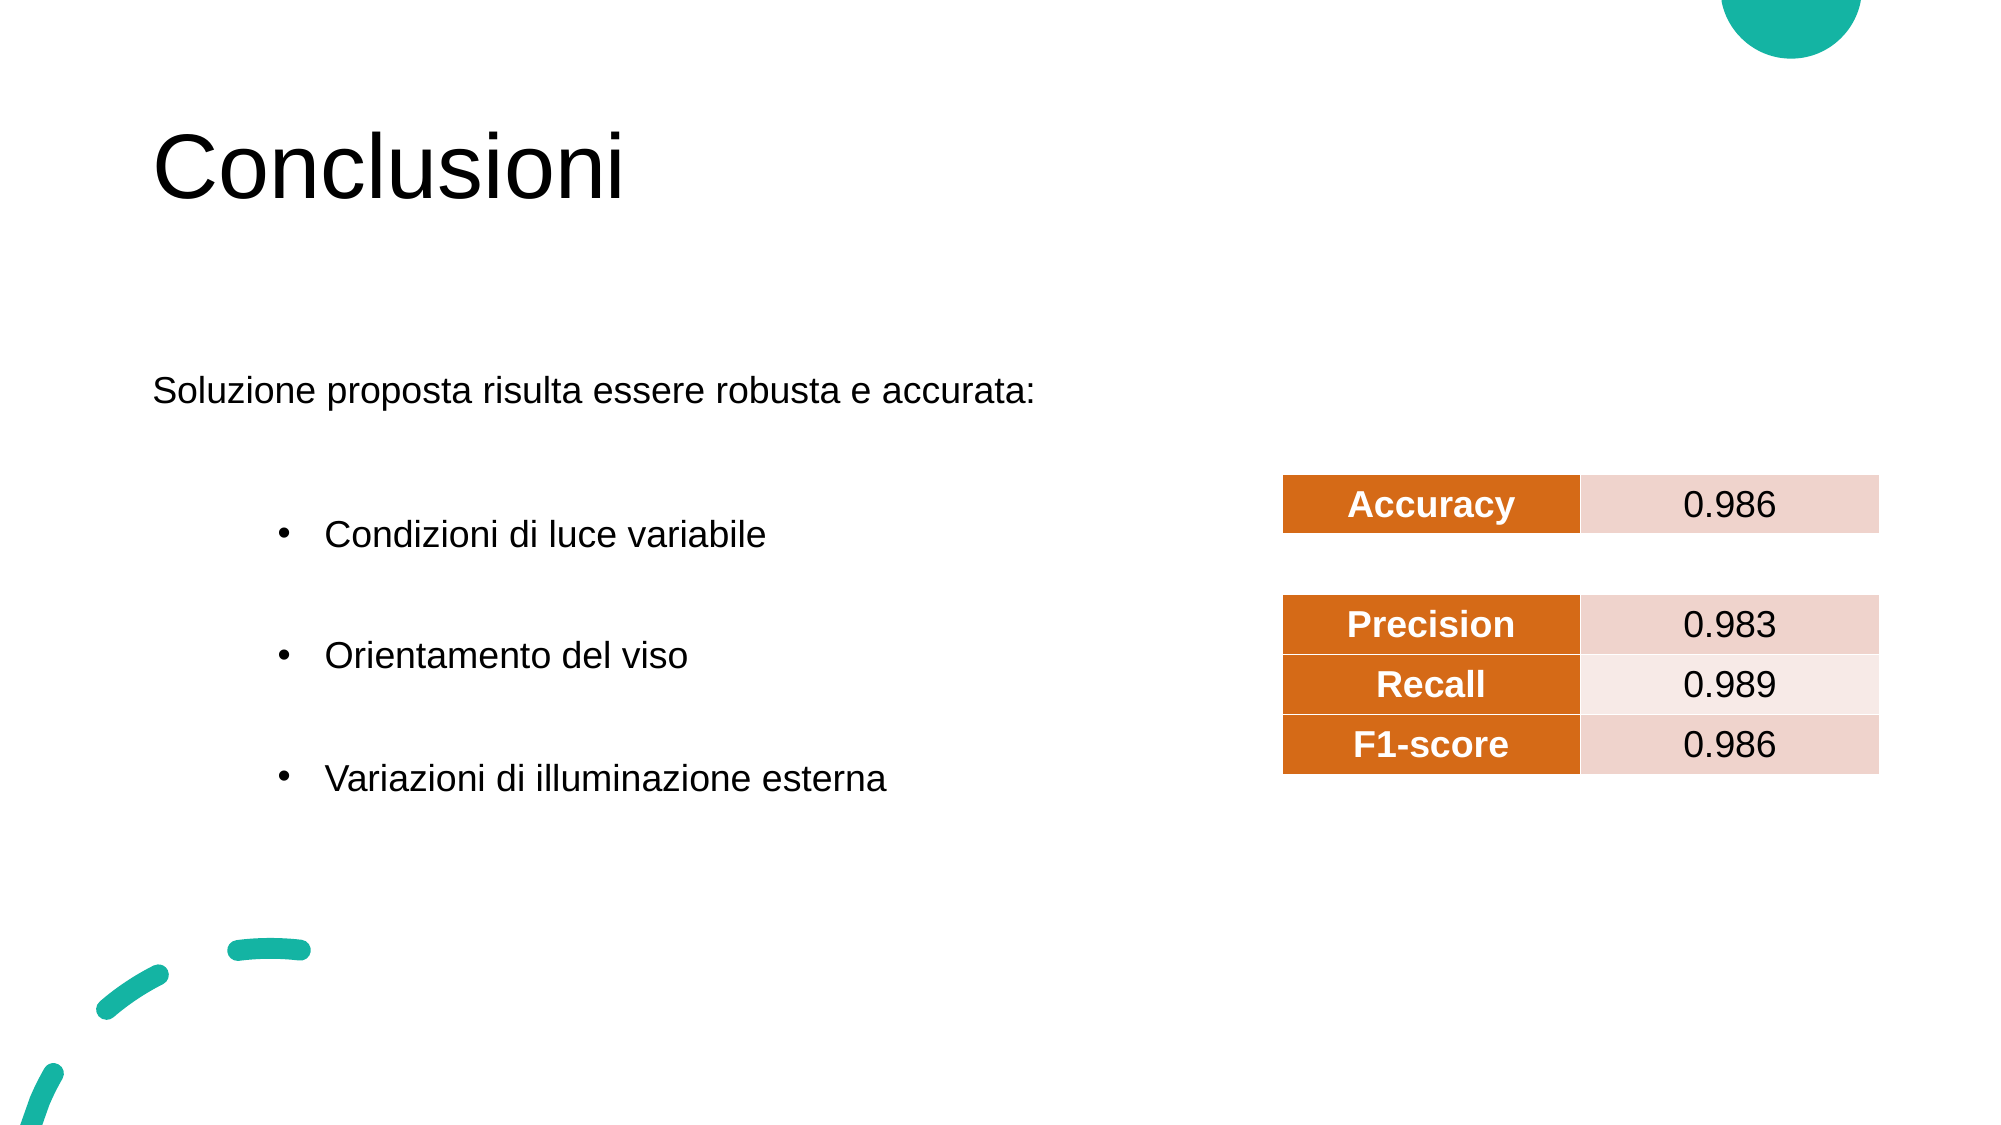

# Conclusioni
Soluzione proposta risulta essere robusta e accurata:
| Accuracy | 0.986 |
| --- | --- |
|  |  |
| Precision | 0.983 |
| Recall | 0.989 |
| F1-score | 0.986 |
Condizioni di luce variabile
Orientamento del viso
Variazioni di illuminazione esterna